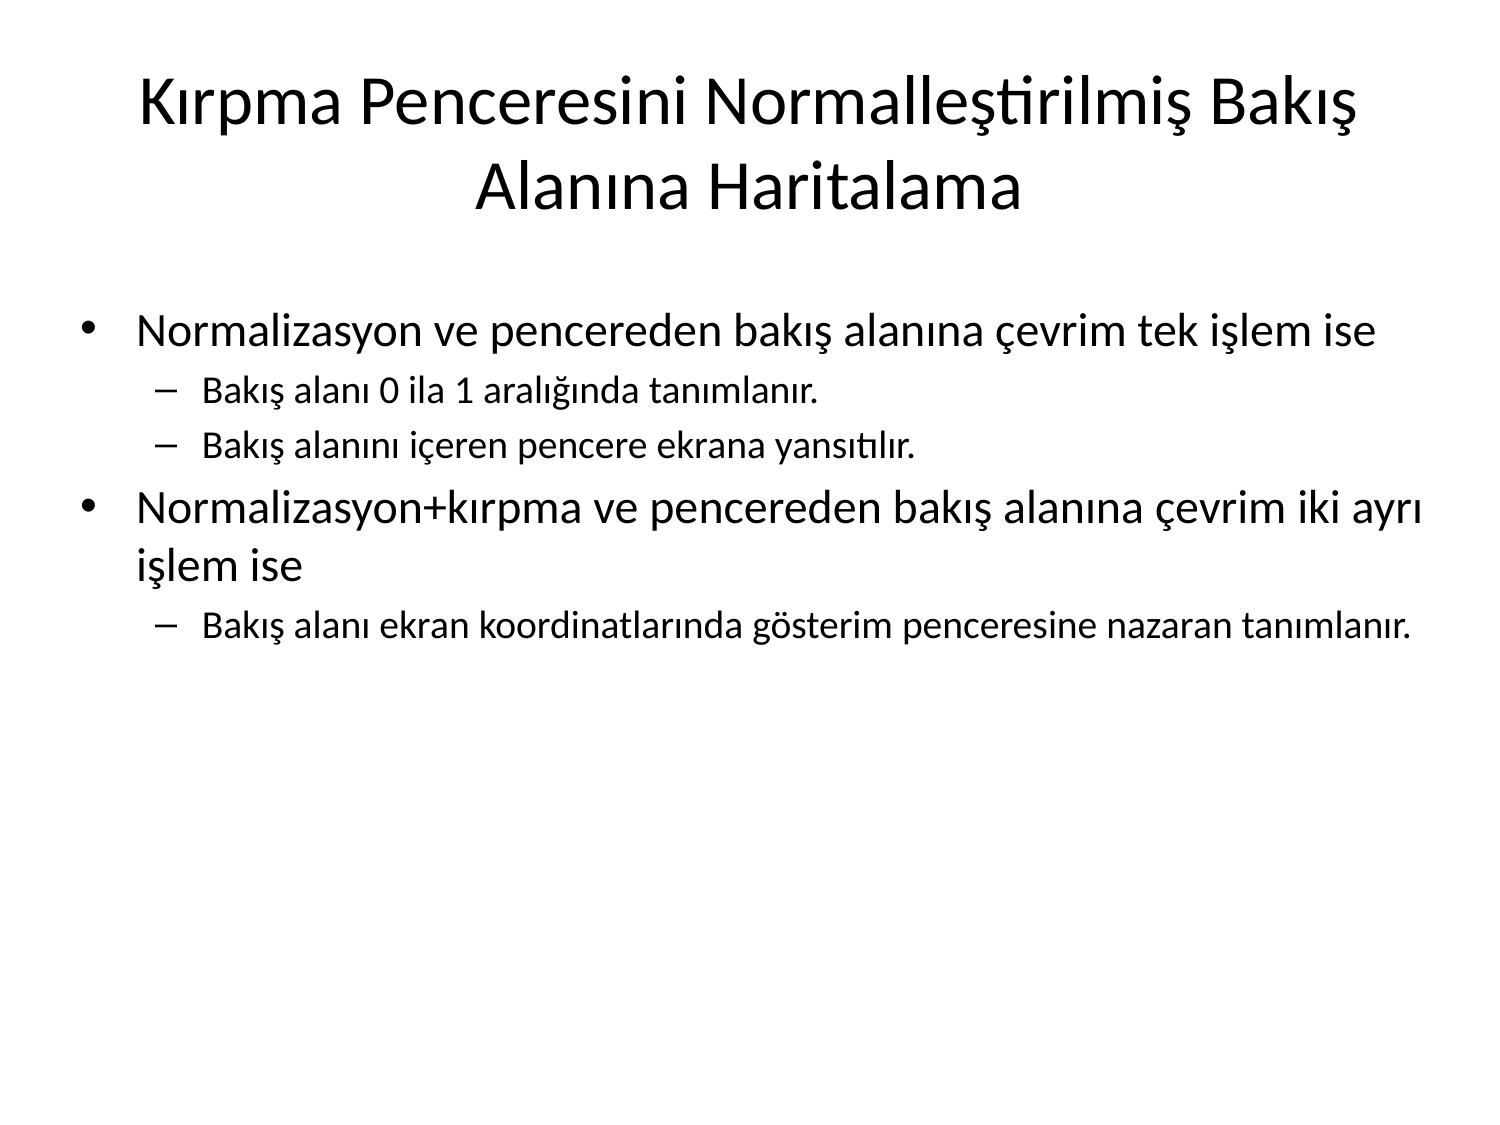

# Kırpma Penceresini Normalleştirilmiş Bakış Alanına Haritalama
Normalizasyon ve pencereden bakış alanına çevrim tek işlem ise
Bakış alanı 0 ila 1 aralığında tanımlanır.
Bakış alanını içeren pencere ekrana yansıtılır.
Normalizasyon+kırpma ve pencereden bakış alanına çevrim iki ayrı işlem ise
Bakış alanı ekran koordinatlarında gösterim penceresine nazaran tanımlanır.